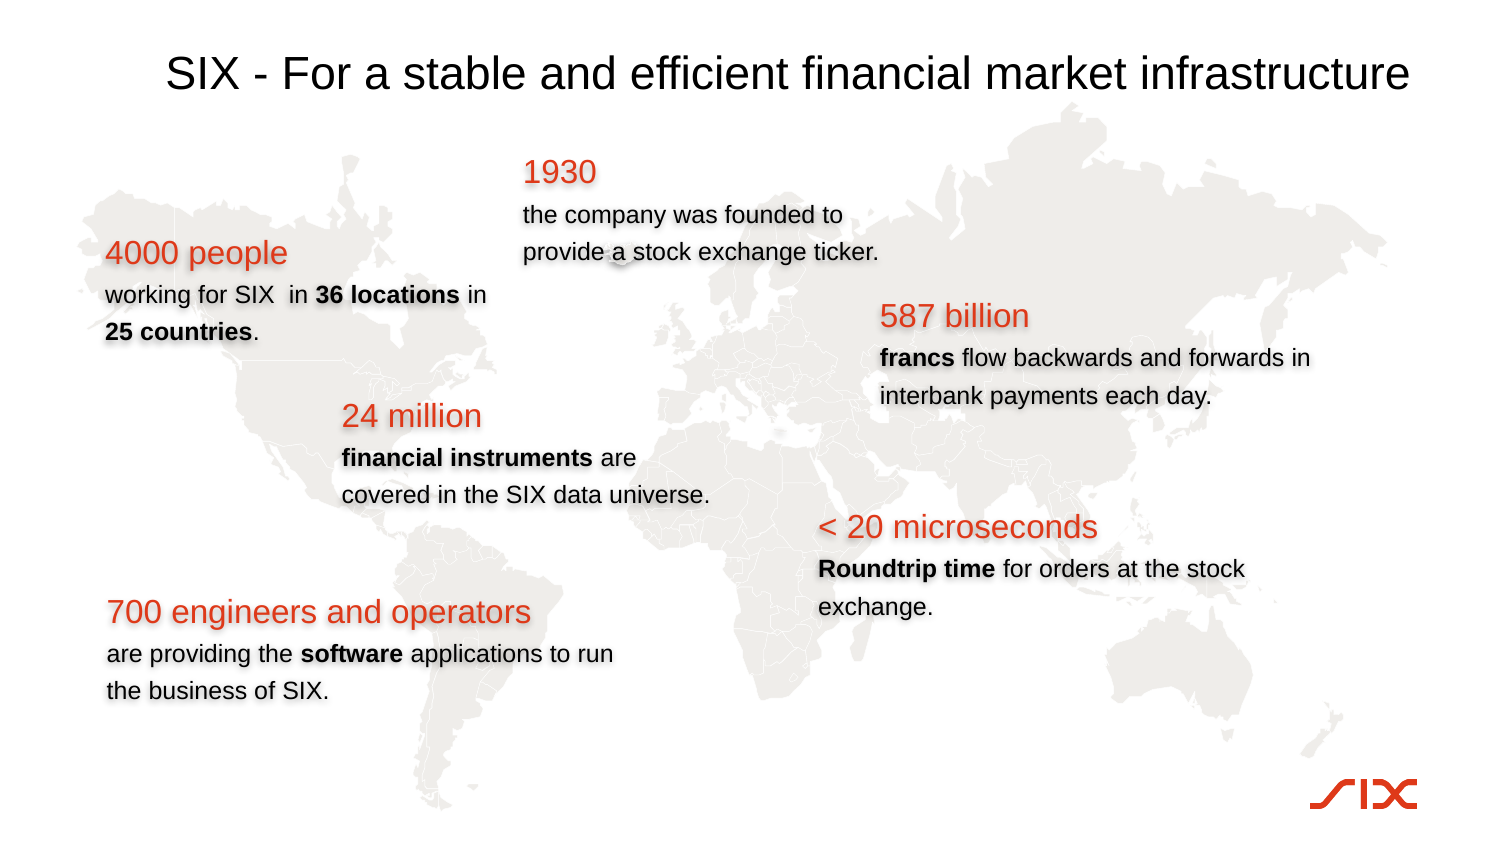

# SIX - For a stable and efficient financial market infrastructure

1930
the company was founded to provide a stock exchange ticker.
4000 people
working for SIX  in 36 locations in 25 countries.
587 billion
francs flow backwards and forwards in interbank payments each day.
24 million
financial instruments are covered in the SIX data universe.
< 20 microseconds
Roundtrip time for orders at the stock exchange.
700 engineers and operators
are providing the software applications to run the business of SIX.